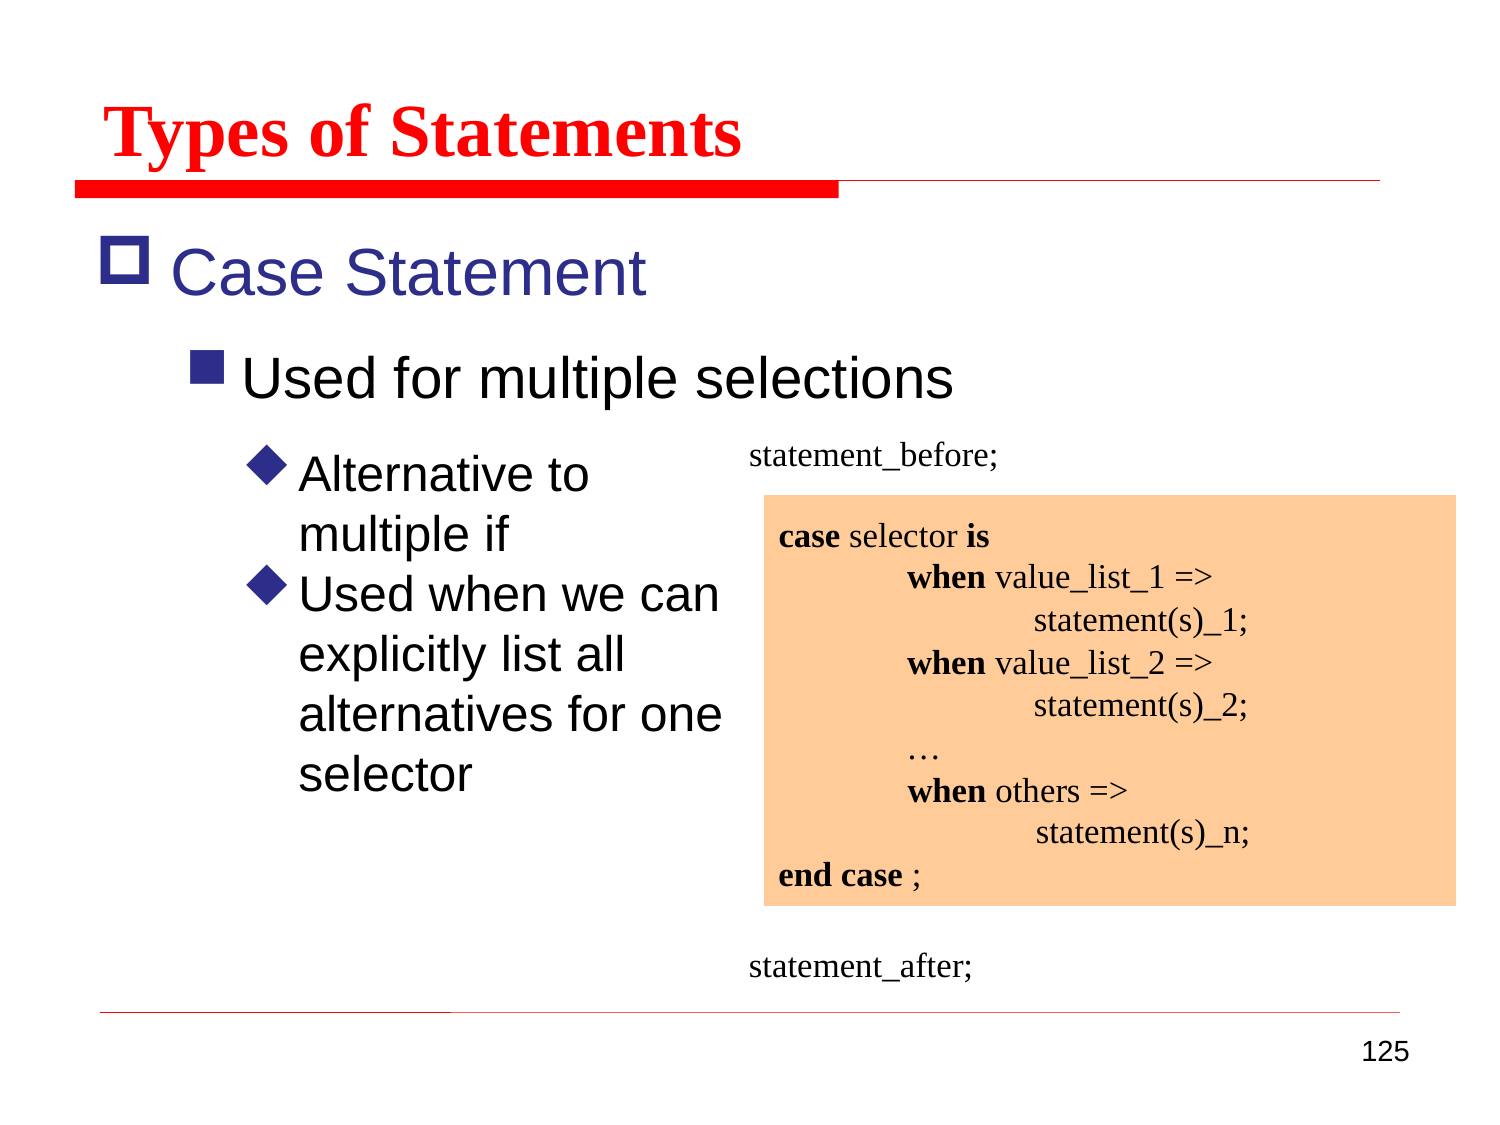

Types of Statements
Case Statement
Used for multiple selections
statement_before;

case selector is
when value_list_1 =>
statement(s)_1;
when value_list_2 =>
statement(s)_2;
…
when others =>
	statement(s)_n;
end case ;
statement_after;
Alternative to multiple if
Used when we can explicitly list all alternatives for one selector
125